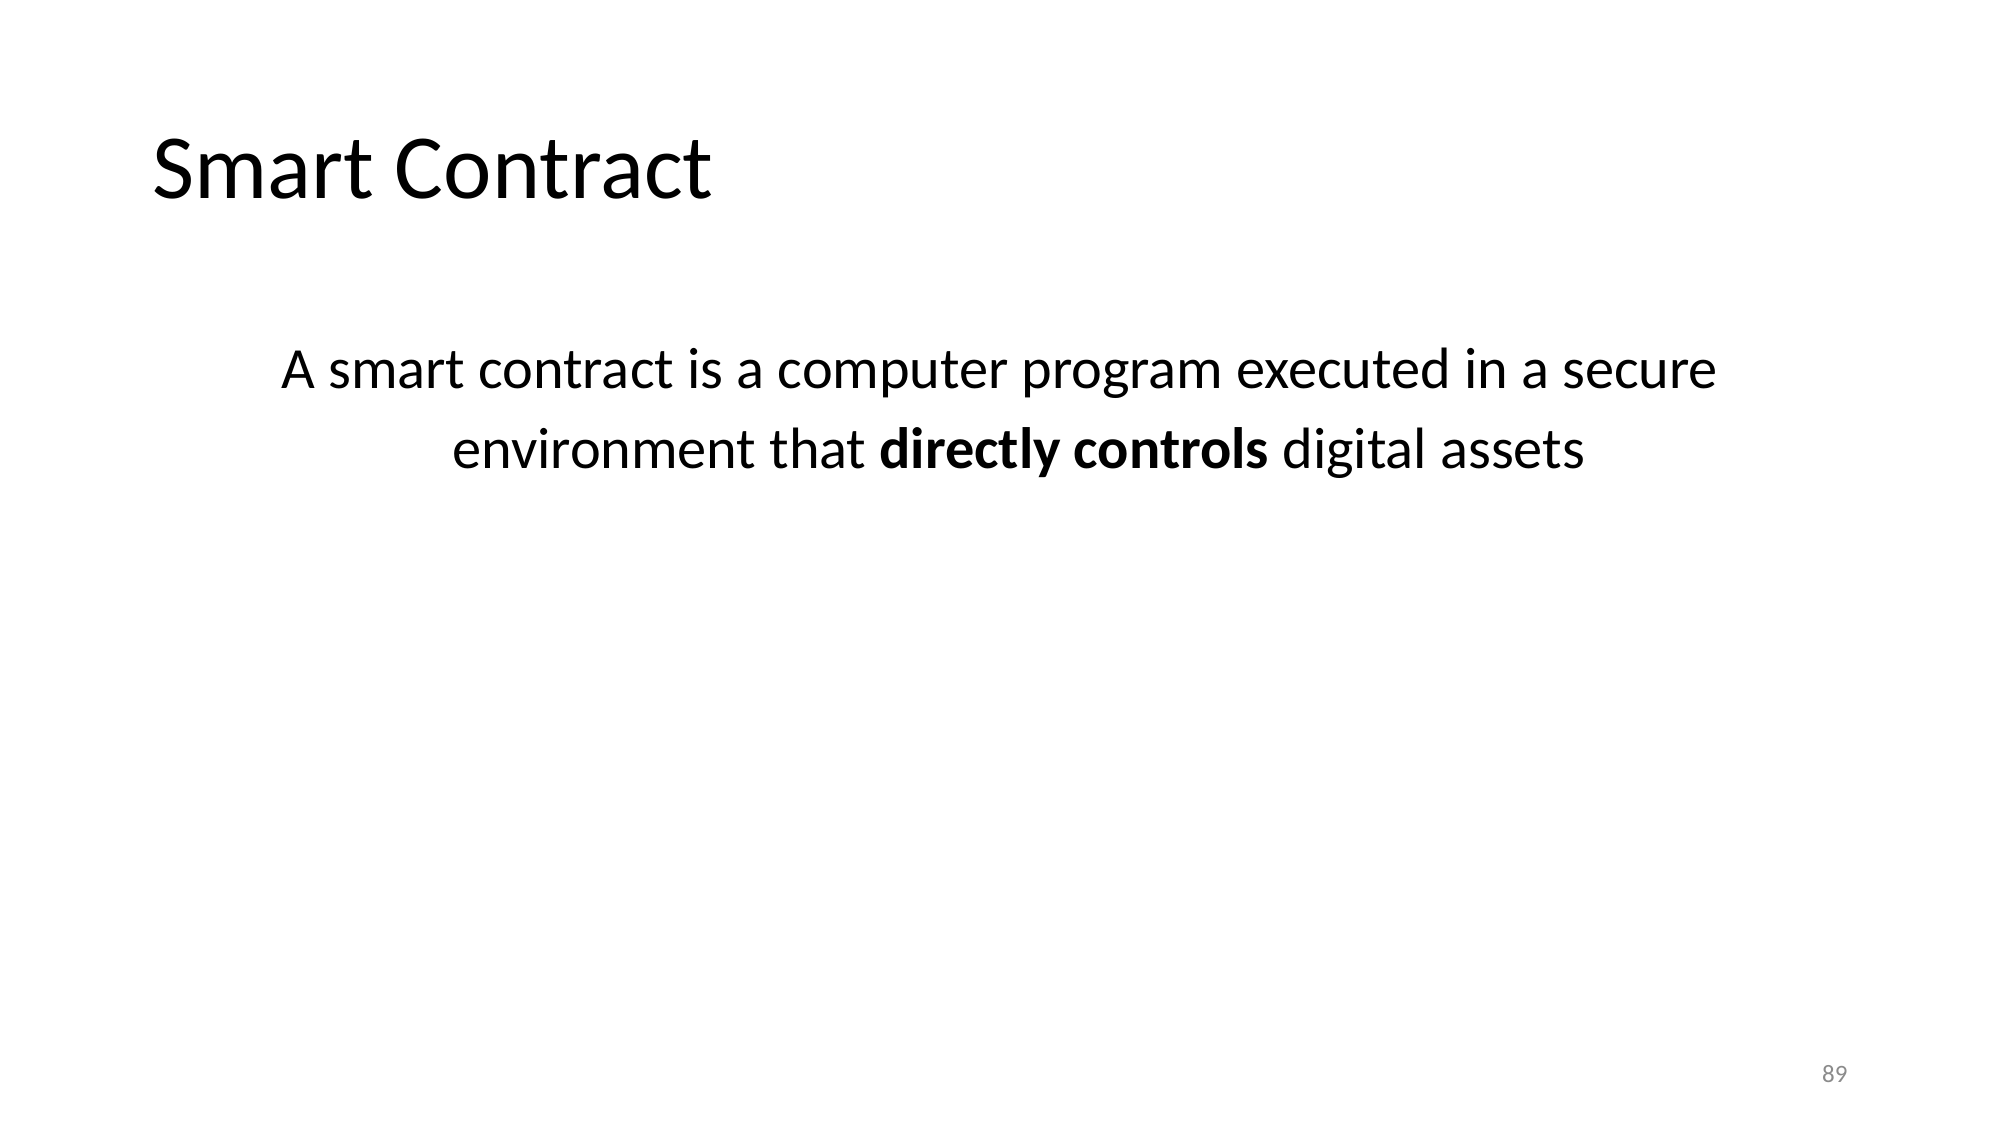

Smart Contract
A smart contract is a computer program executed in a secure environment that directly controls digital assets
89